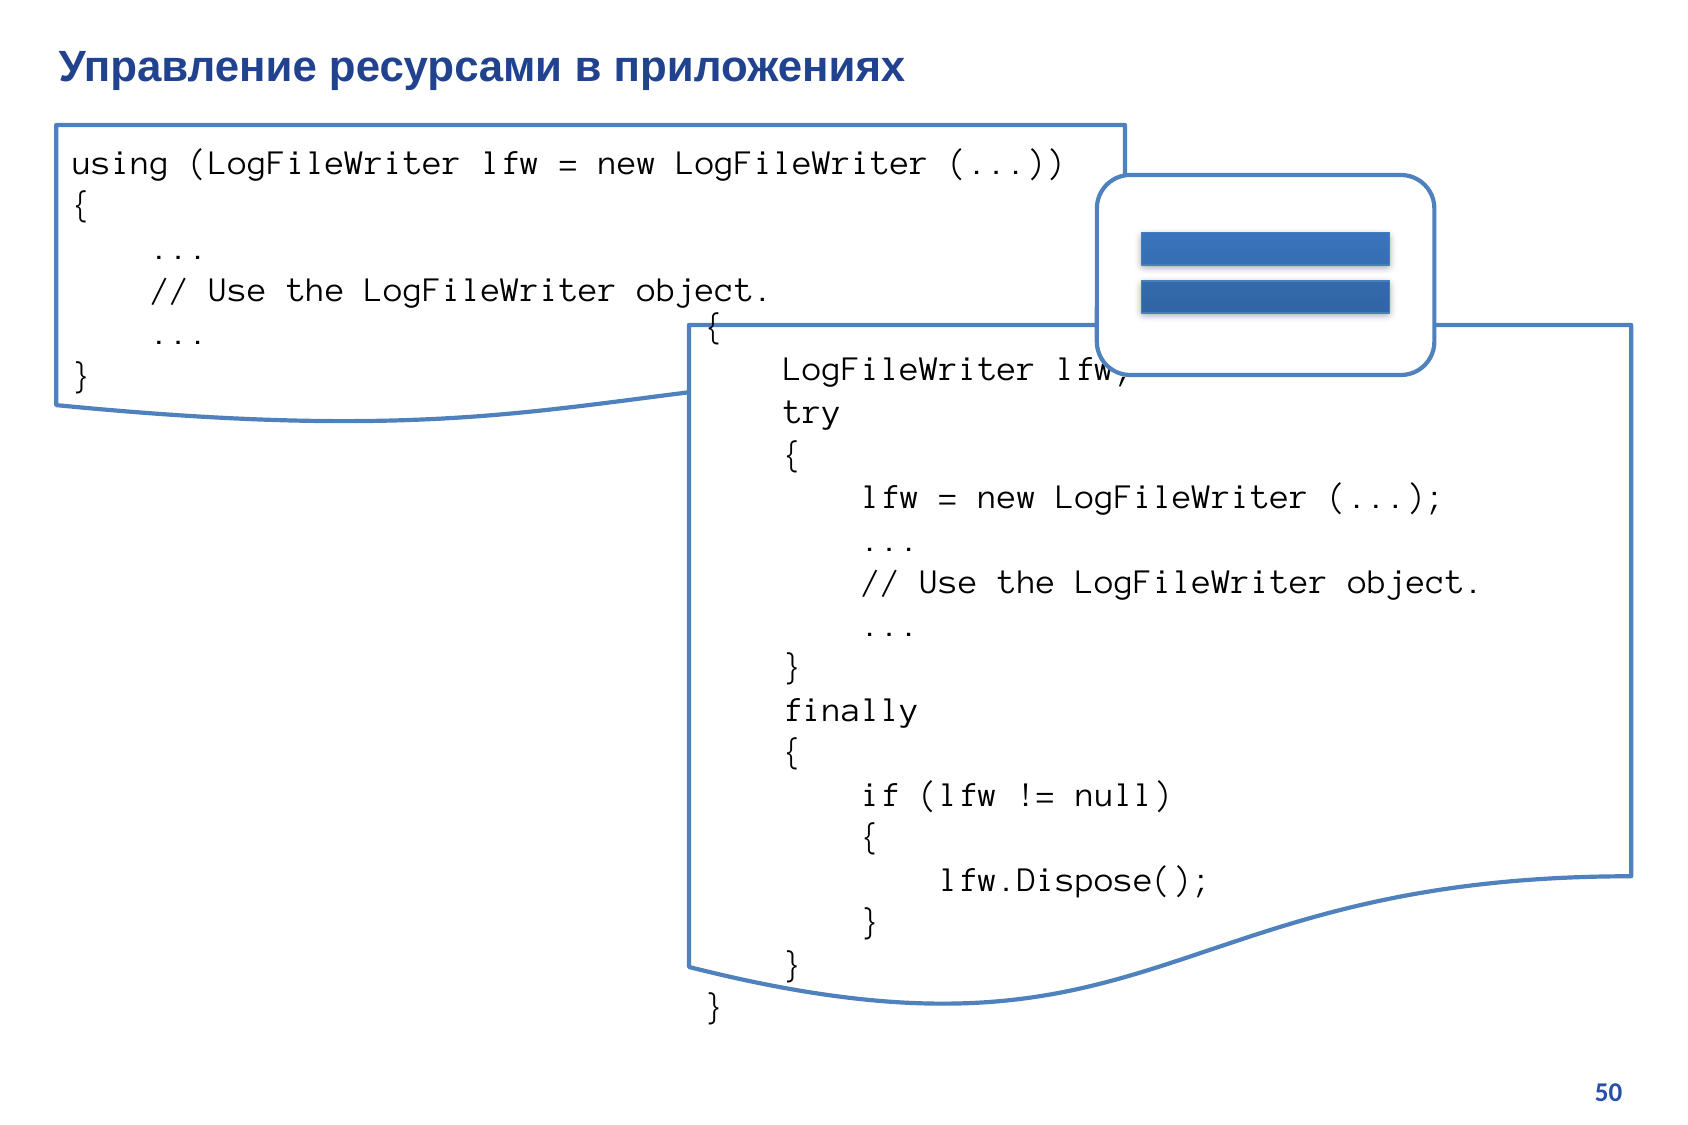

# Управление ресурсами в приложениях

using (LogFileWriter lfw = new LogFileWriter (...))
{
    ...
    // Use the LogFileWriter object.
    ...
}

{
    LogFileWriter lfw;
    try
    {
        lfw = new LogFileWriter (...);
        ...
        // Use the LogFileWriter object.
        ...
    }
    finally
    {
        if (lfw != null)
        {
            lfw.Dispose();
        }
    }
}